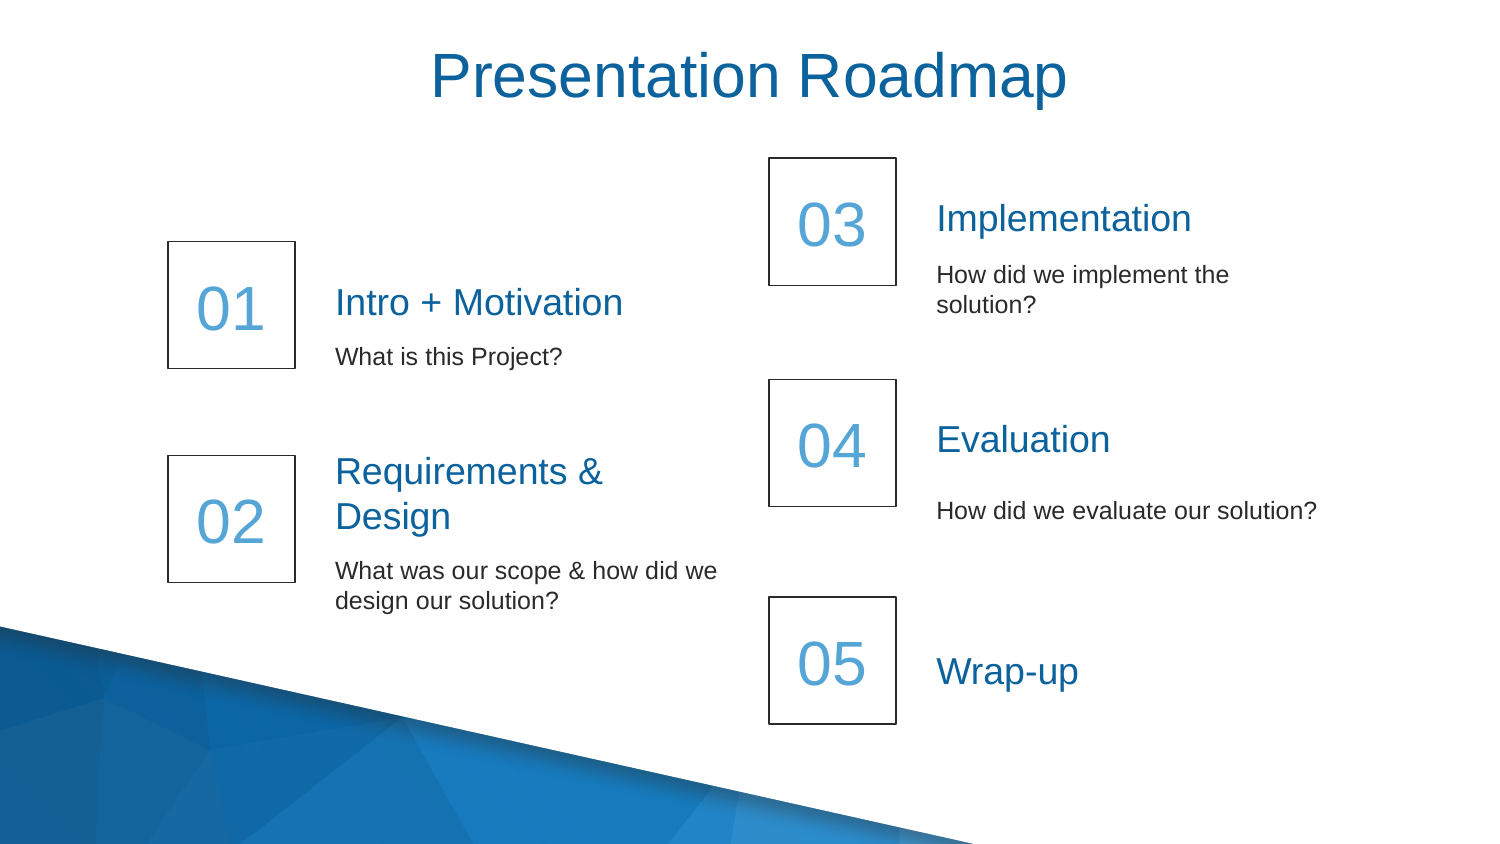

# Presentation Roadmap
Implementation
03
Intro + Motivation
01
How did we implement the solution?
What is this Project?
Evaluation
04
Requirements & Design
02
How did we evaluate our solution?
What was our scope & how did we design our solution?
Wrap-up
05